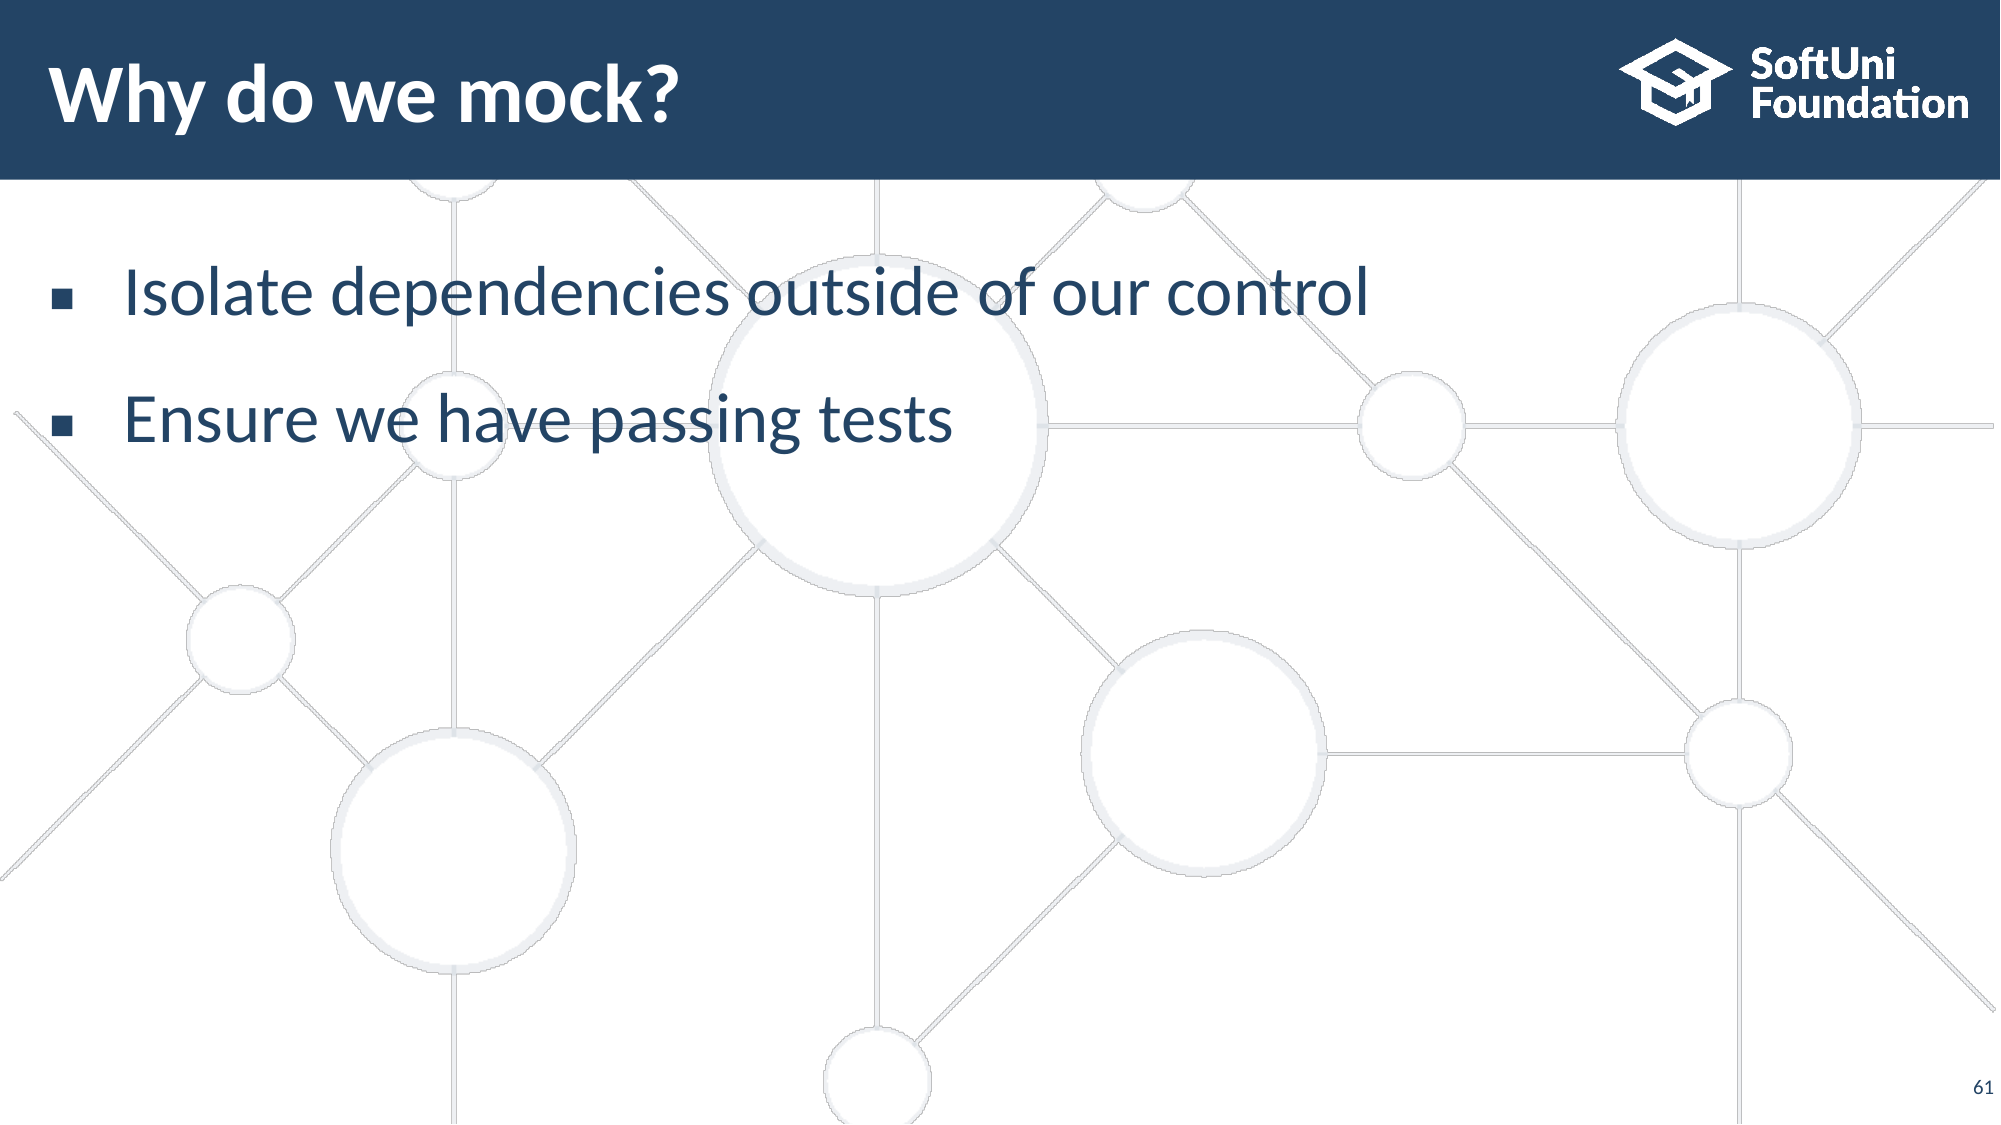

# Why do we mock?
Isolate dependencies outside of our control
Ensure we have passing tests

61